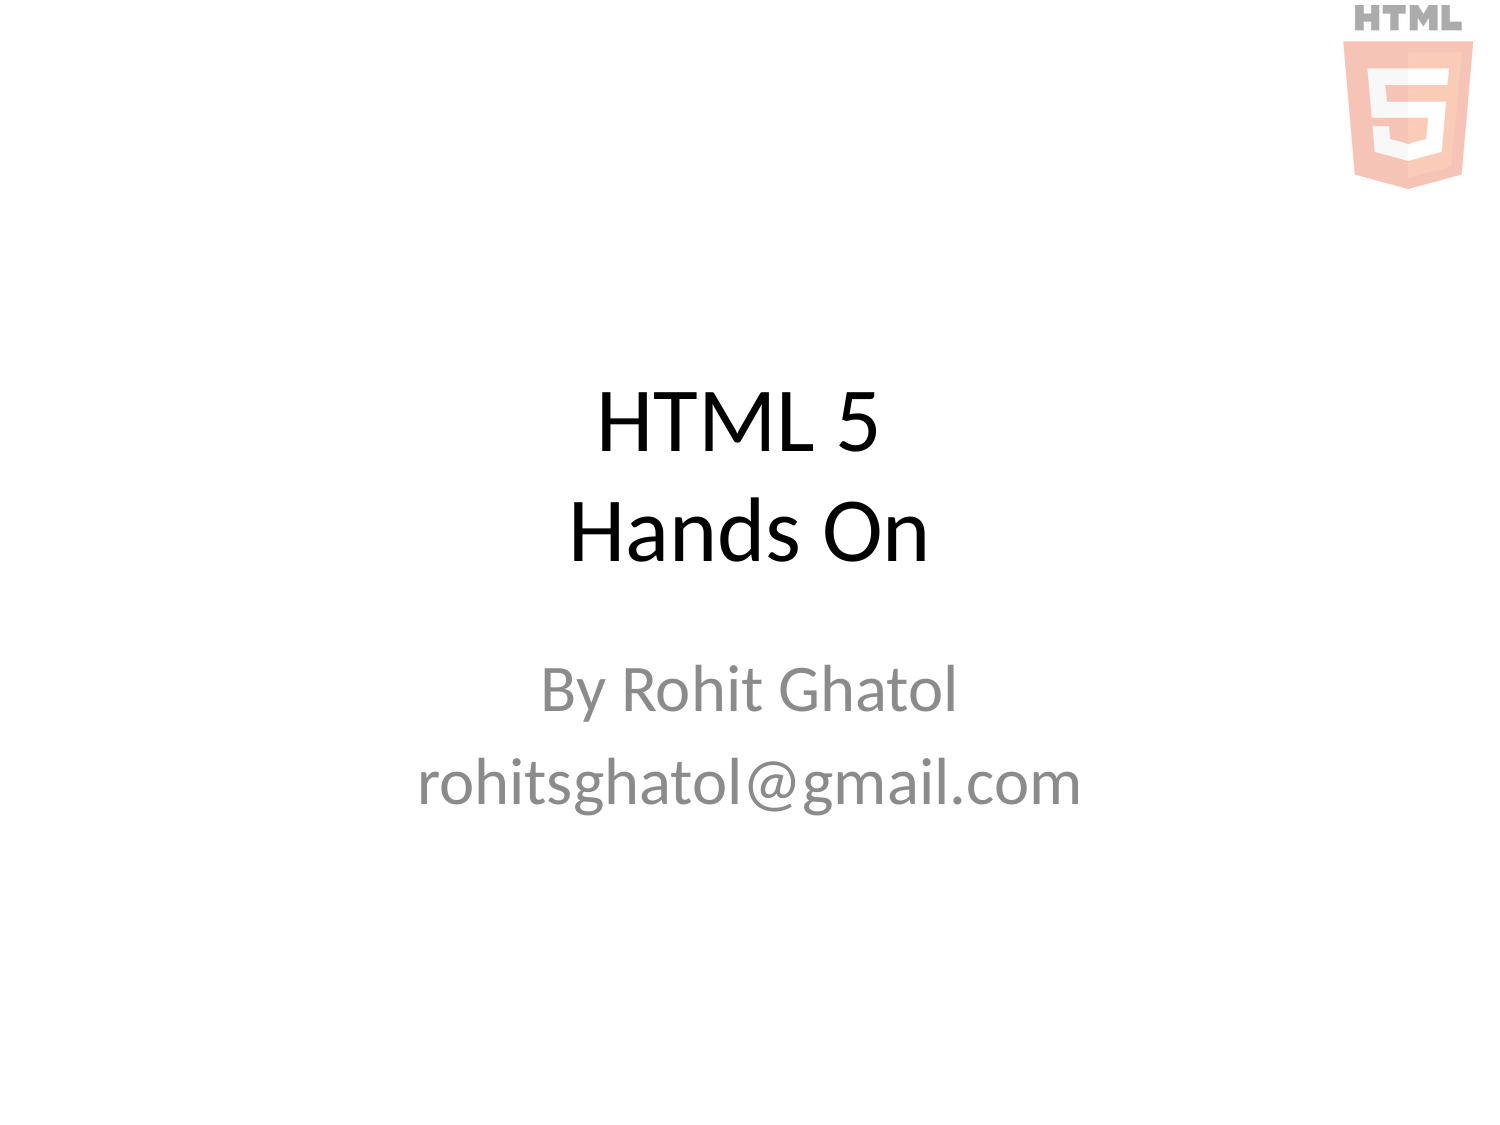

# HTML 5 Hands On
By Rohit Ghatol
rohitsghatol@gmail.com